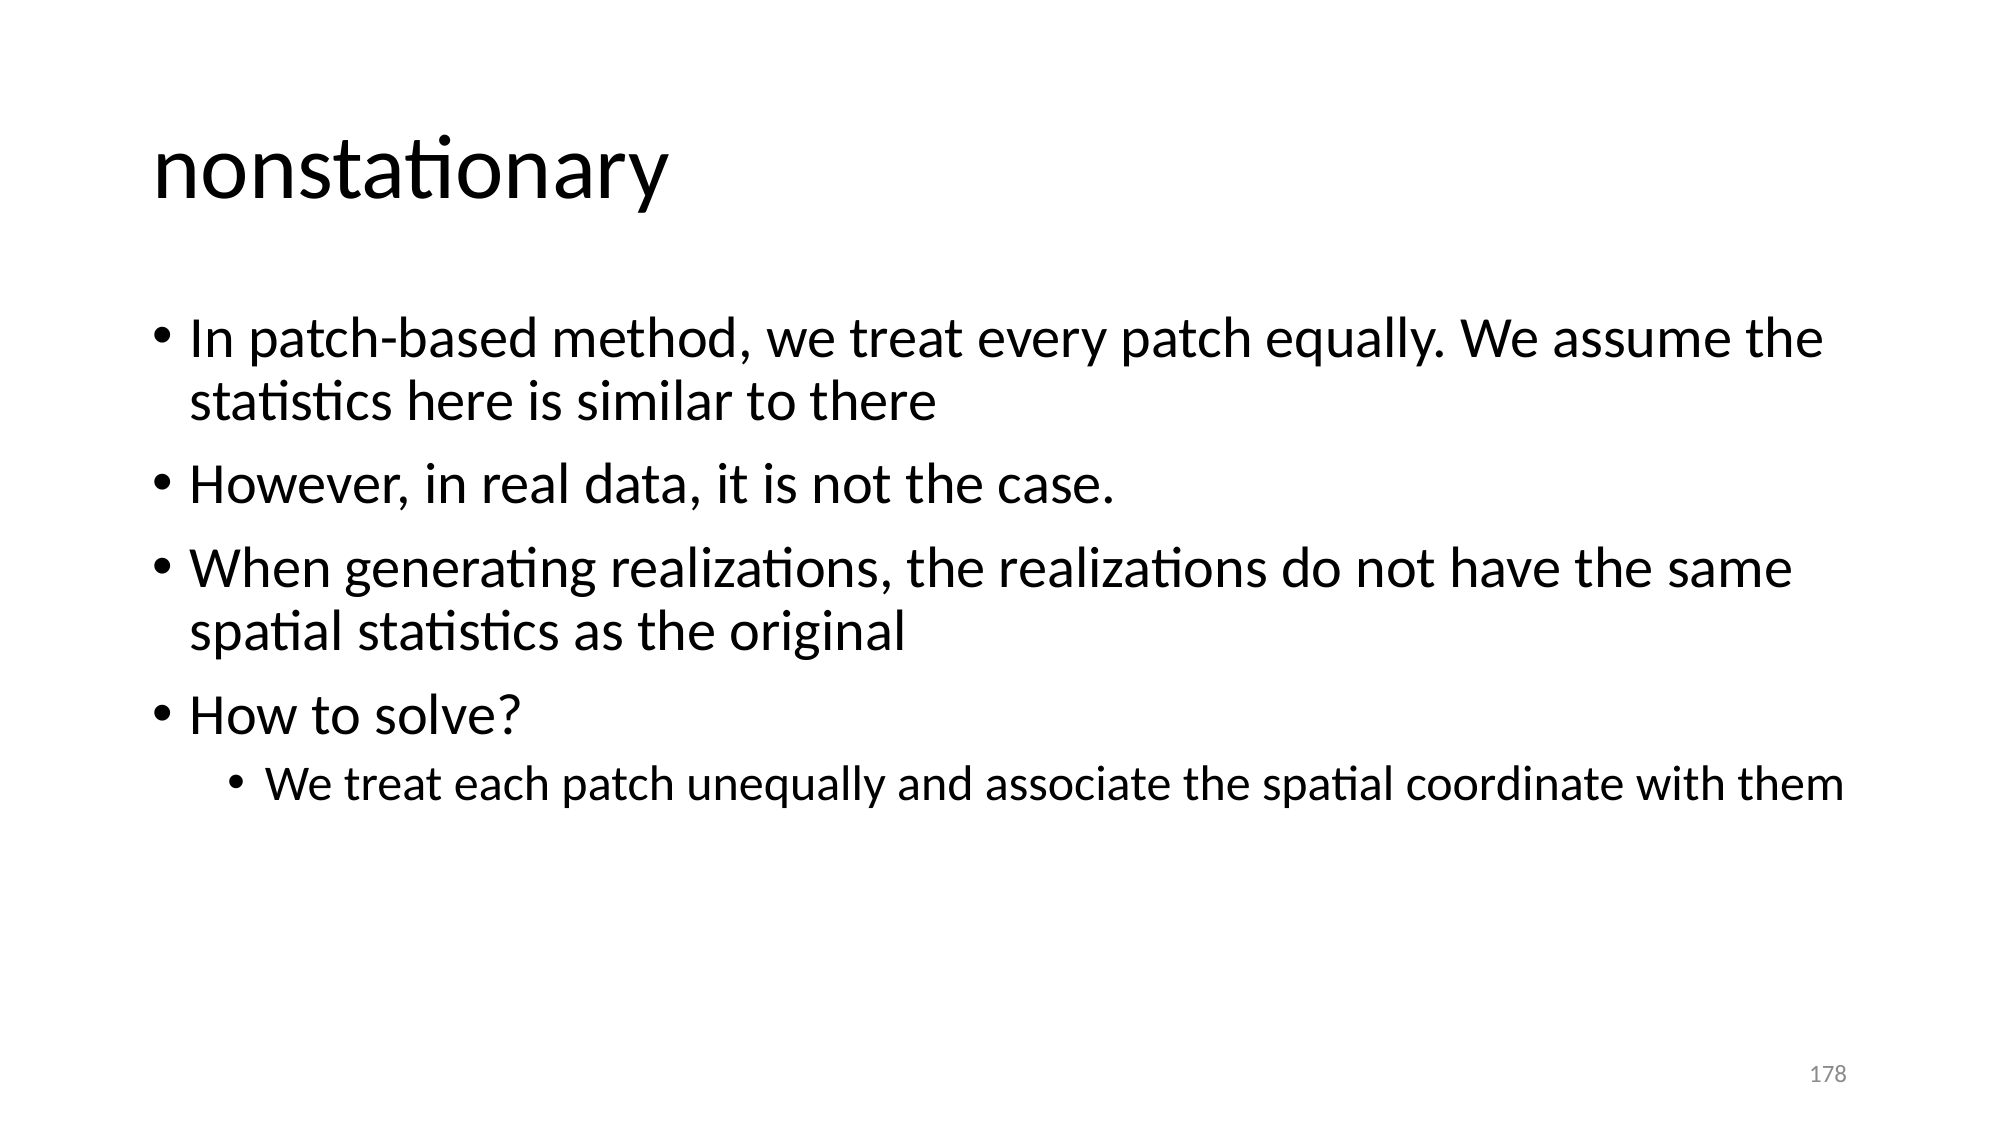

# nonstationary
In patch-based method, we treat every patch equally. We assume the statistics here is similar to there
However, in real data, it is not the case.
When generating realizations, the realizations do not have the same spatial statistics as the original
How to solve?
We treat each patch unequally and associate the spatial coordinate with them
178